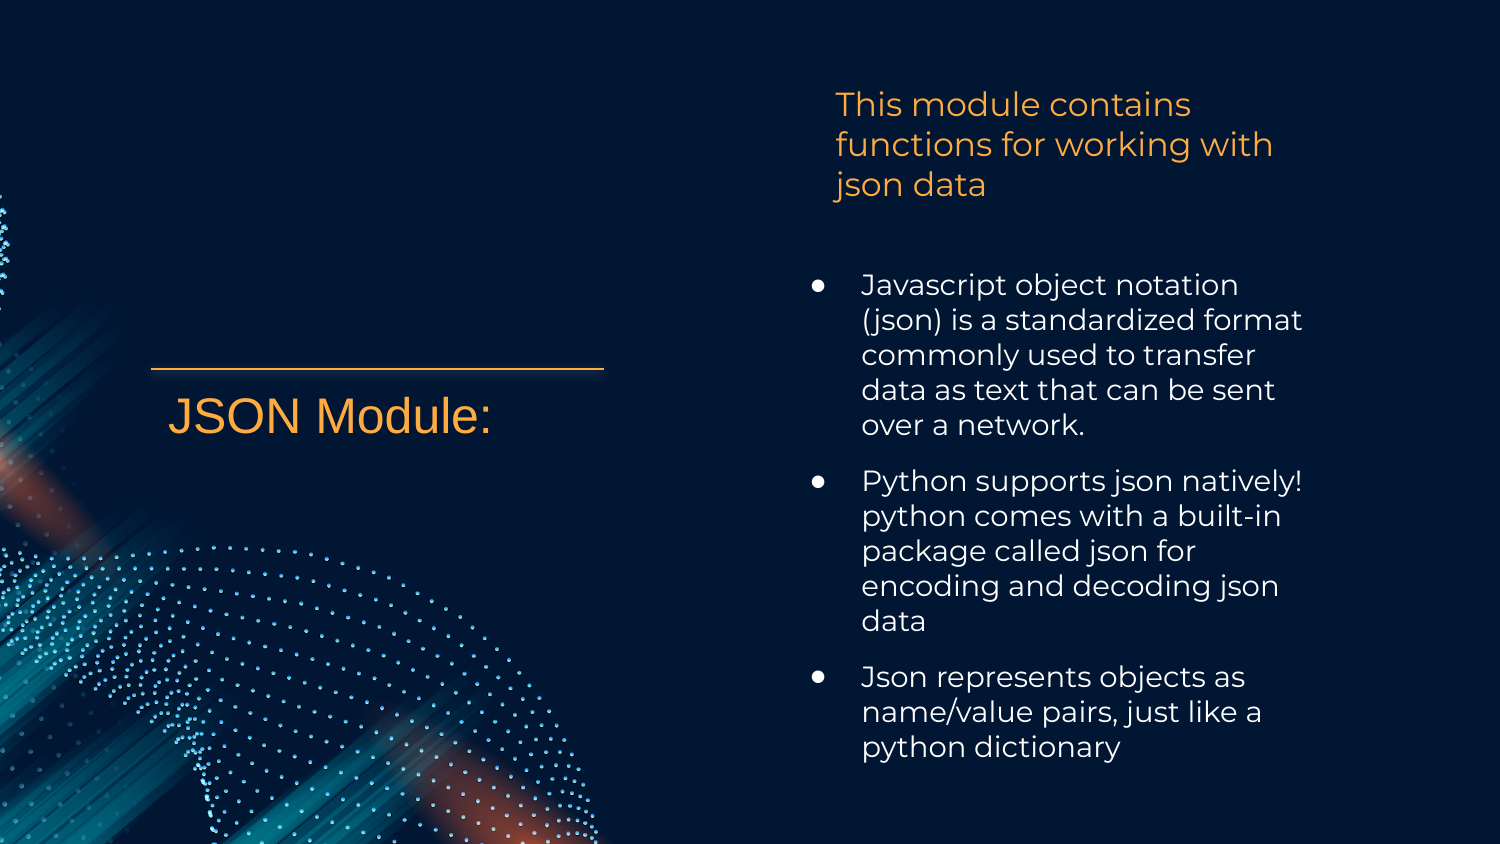

This module contains functions for working with json data
Javascript object notation (json) is a standardized format commonly used to transfer data as text that can be sent over a network.
Python supports json natively! python comes with a built-in package called json for encoding and decoding json data
Json represents objects as name/value pairs, just like a python dictionary

# JSON Module: